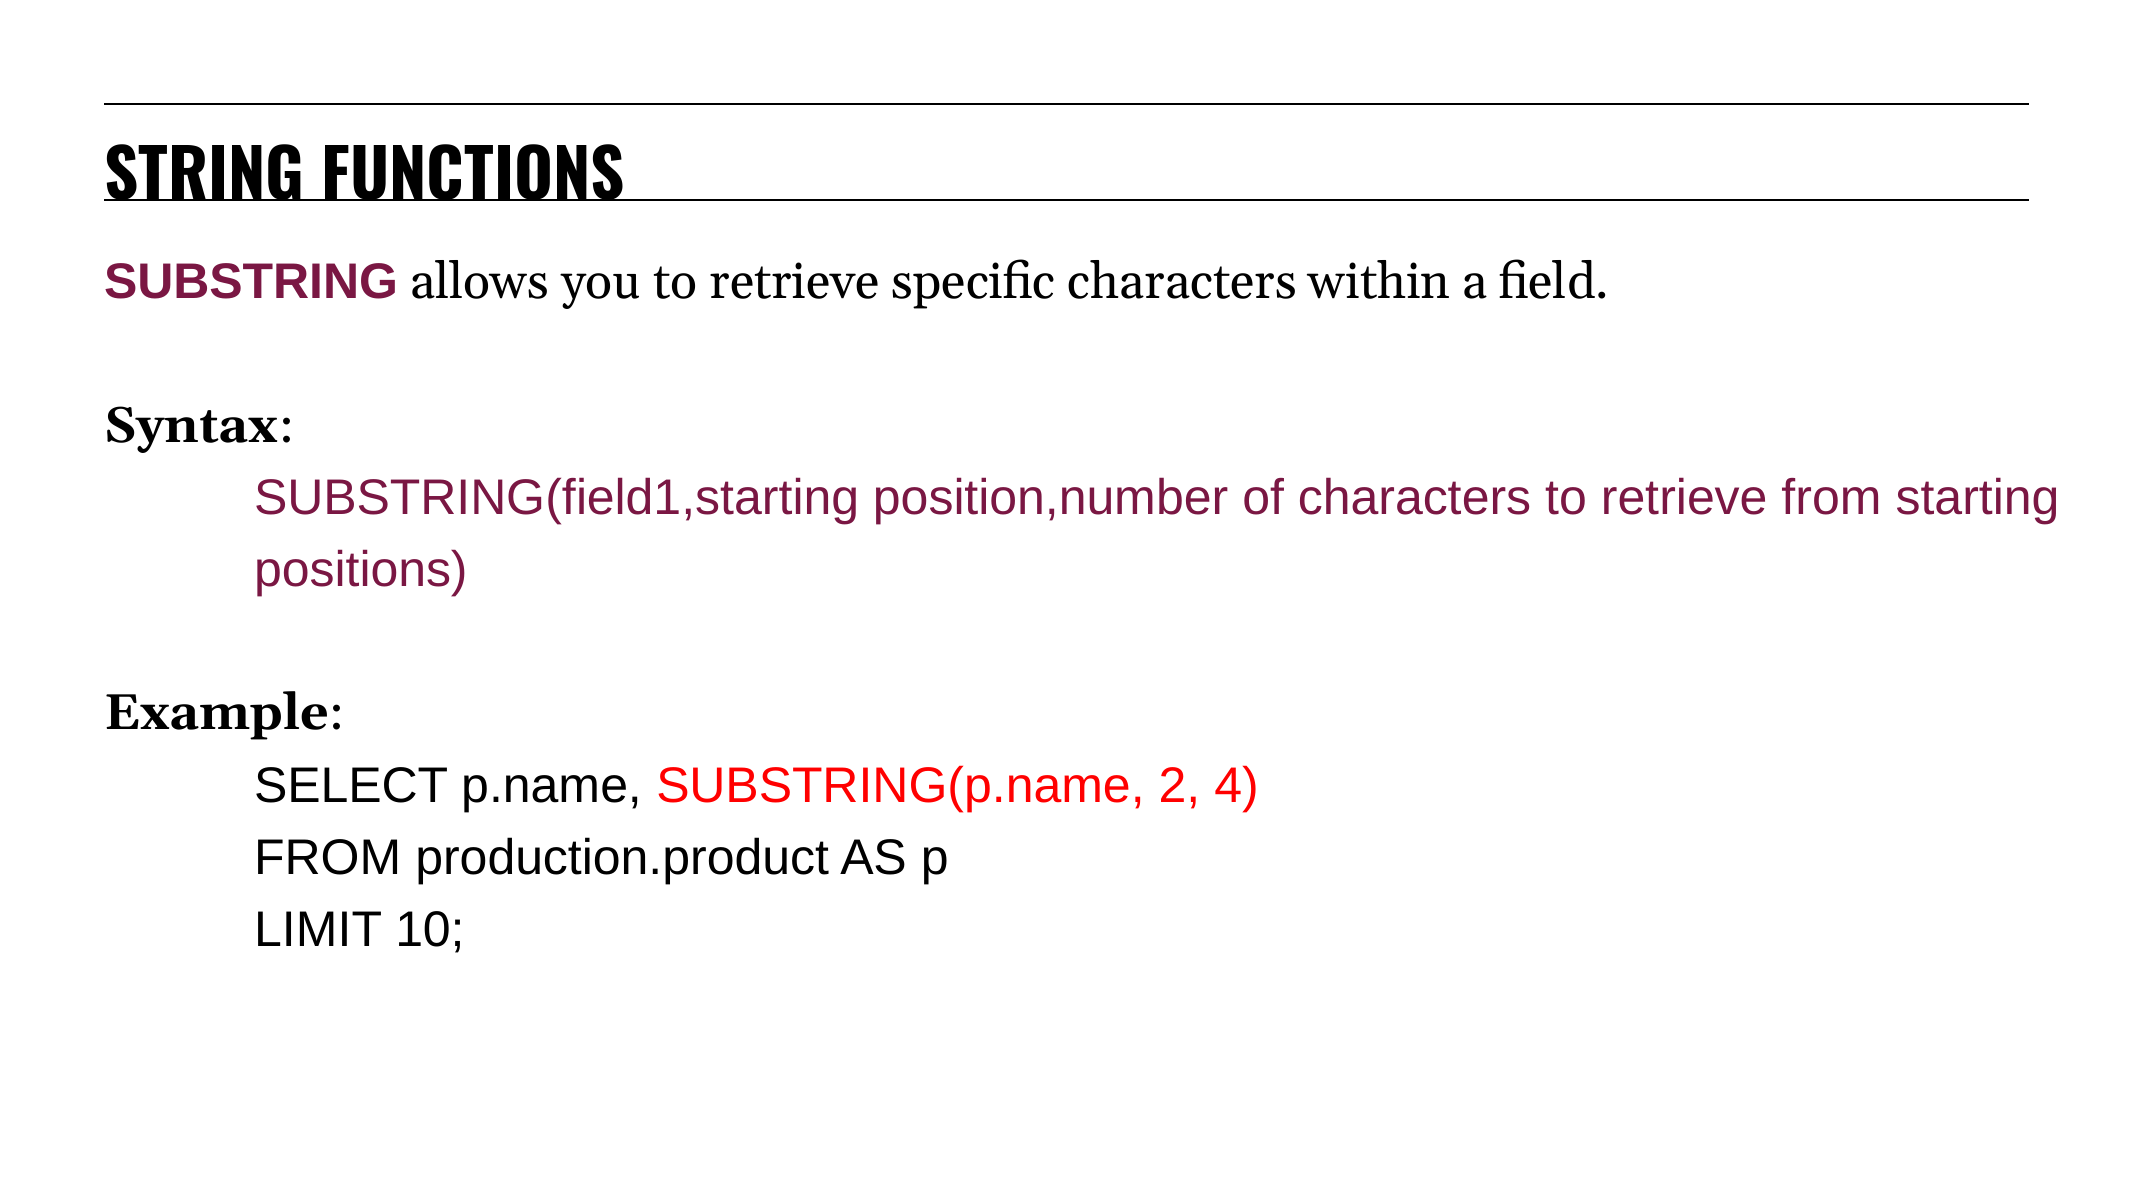

STRING FUNCTIONS
SUBSTRING allows you to retrieve specific characters within a field.

Syntax:
SUBSTRING(field1,starting position,number of characters to retrieve from starting positions)

Example:
SELECT p.name, SUBSTRING(p.name, 2, 4)
FROM production.product AS p
LIMIT 10;